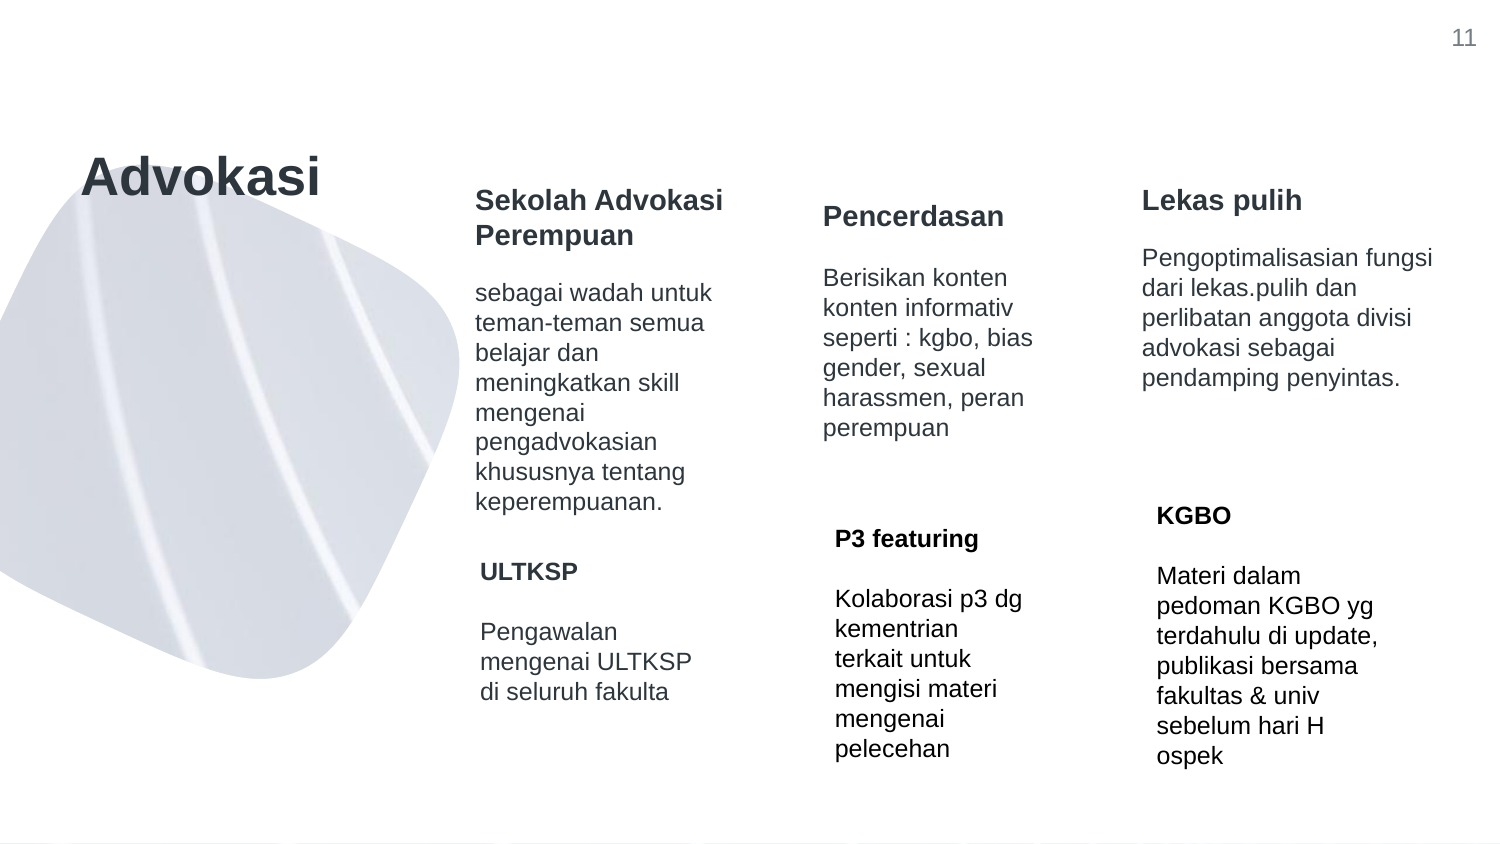

11
# Advokasi
Sekolah Advokasi Perempuan
sebagai wadah untuk teman-teman semua belajar dan meningkatkan skill mengenai pengadvokasian khususnya tentang keperempuanan.
Lekas pulih
Pengoptimalisasian fungsi dari lekas.pulih dan perlibatan anggota divisi advokasi sebagai pendamping penyintas.
Pencerdasan

Berisikan konten konten informativ seperti : kgbo, bias gender, sexual harassmen, peran perempuan
KGBO

Materi dalam pedoman KGBO yg terdahulu di update, publikasi bersama fakultas & univ sebelum hari H ospek
P3 featuring

Kolaborasi p3 dg kementrian terkait untuk mengisi materi mengenai pelecehan

ULTKSP

Pengawalan mengenai ULTKSP di seluruh fakulta